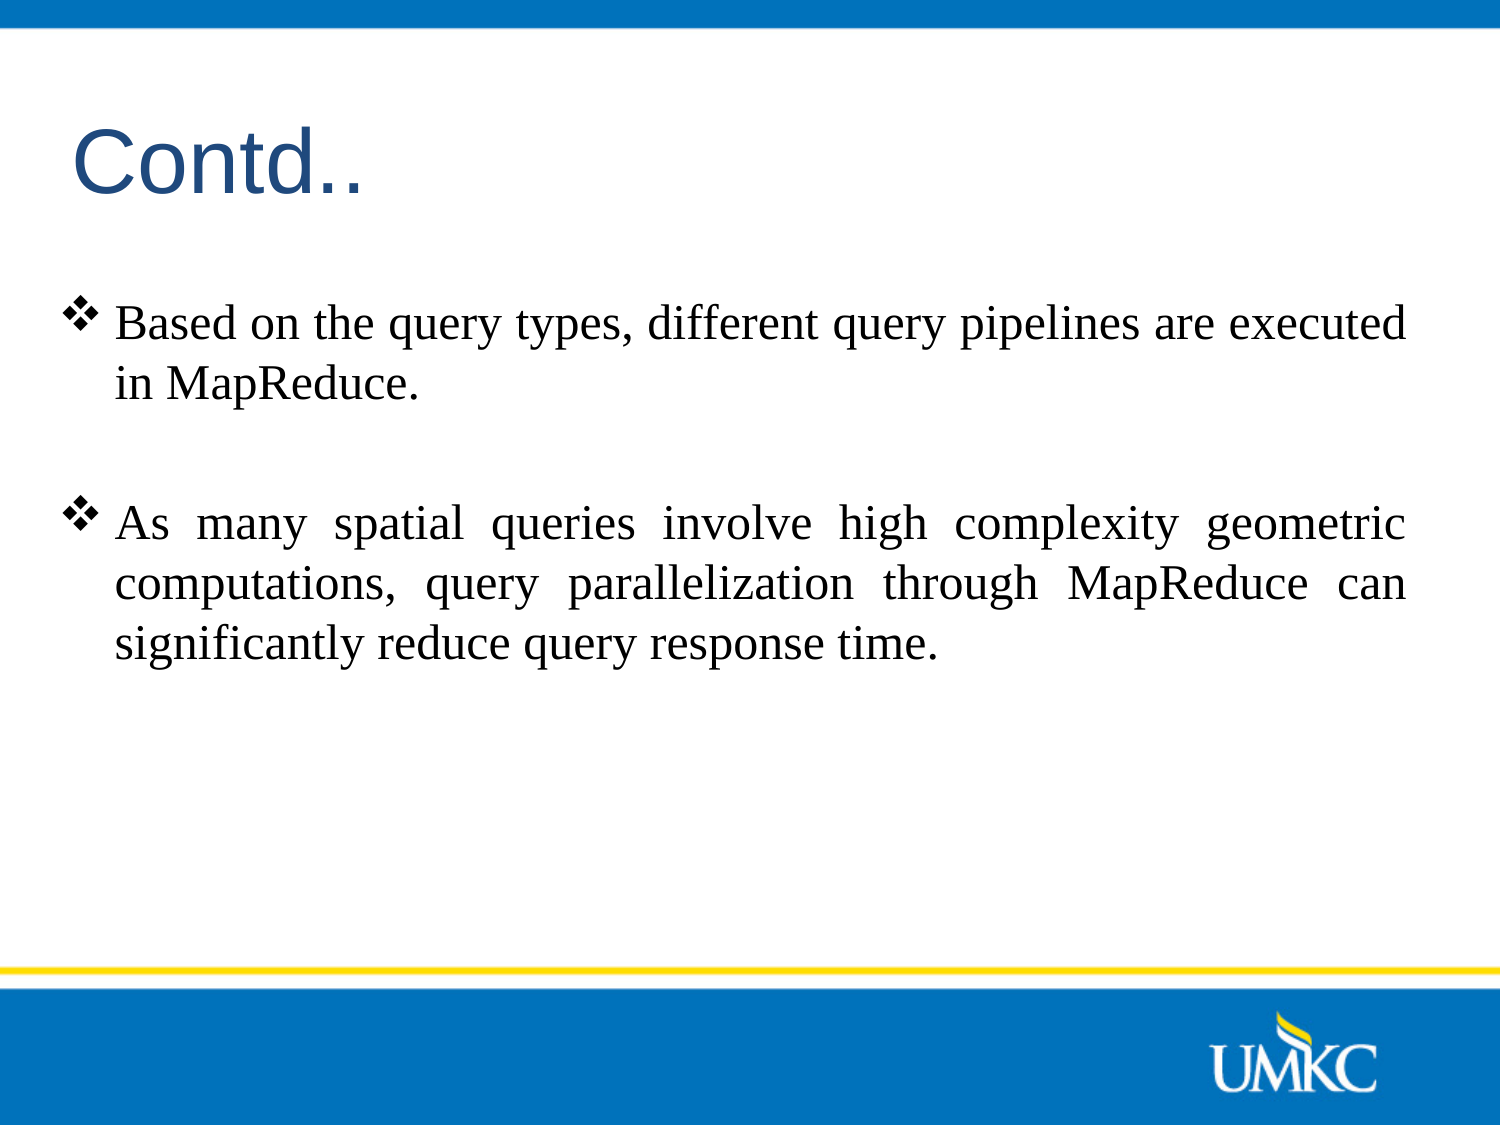

# Contd..
Based on the query types, different query pipelines are executed in MapReduce.

As many spatial queries involve high complexity geometric computations, query parallelization through MapReduce can significantly reduce query response time.